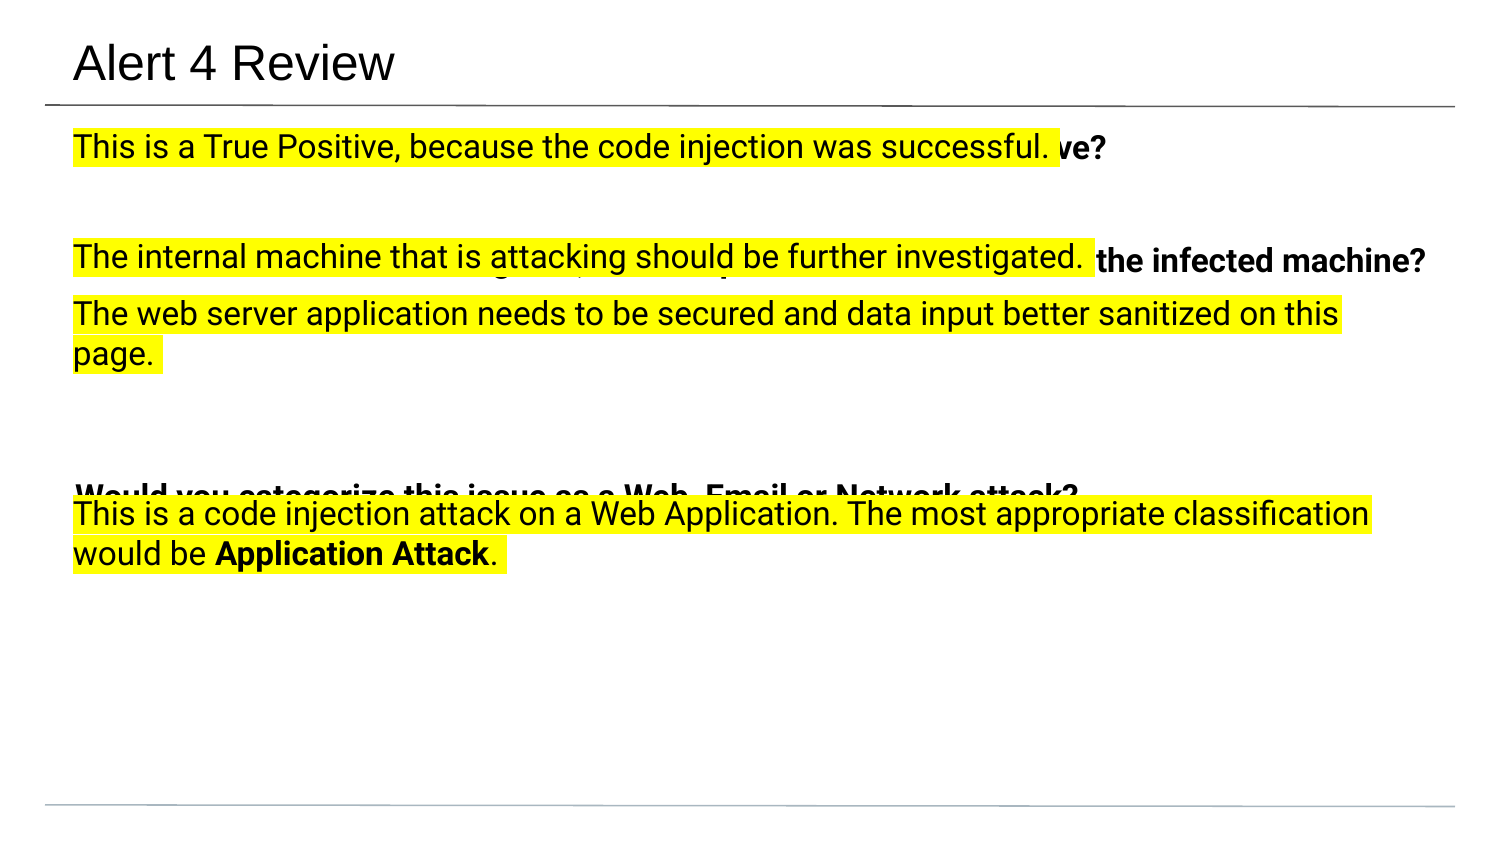

# Alert 4 Review
Would you categorize this alert as a False Positive or a True Positive?
This is a True Positive, because the code injection was successful.
If this issue needs to be mitigated, what steps should be taken when the infected machine?
The internal machine that is attacking should be further investigated.
The web server application needs to be secured and data input better sanitized on this page.
Would you categorize this issue as a Web, Email or Network attack?
This is a code injection attack on a Web Application. The most appropriate classification would be Application Attack.